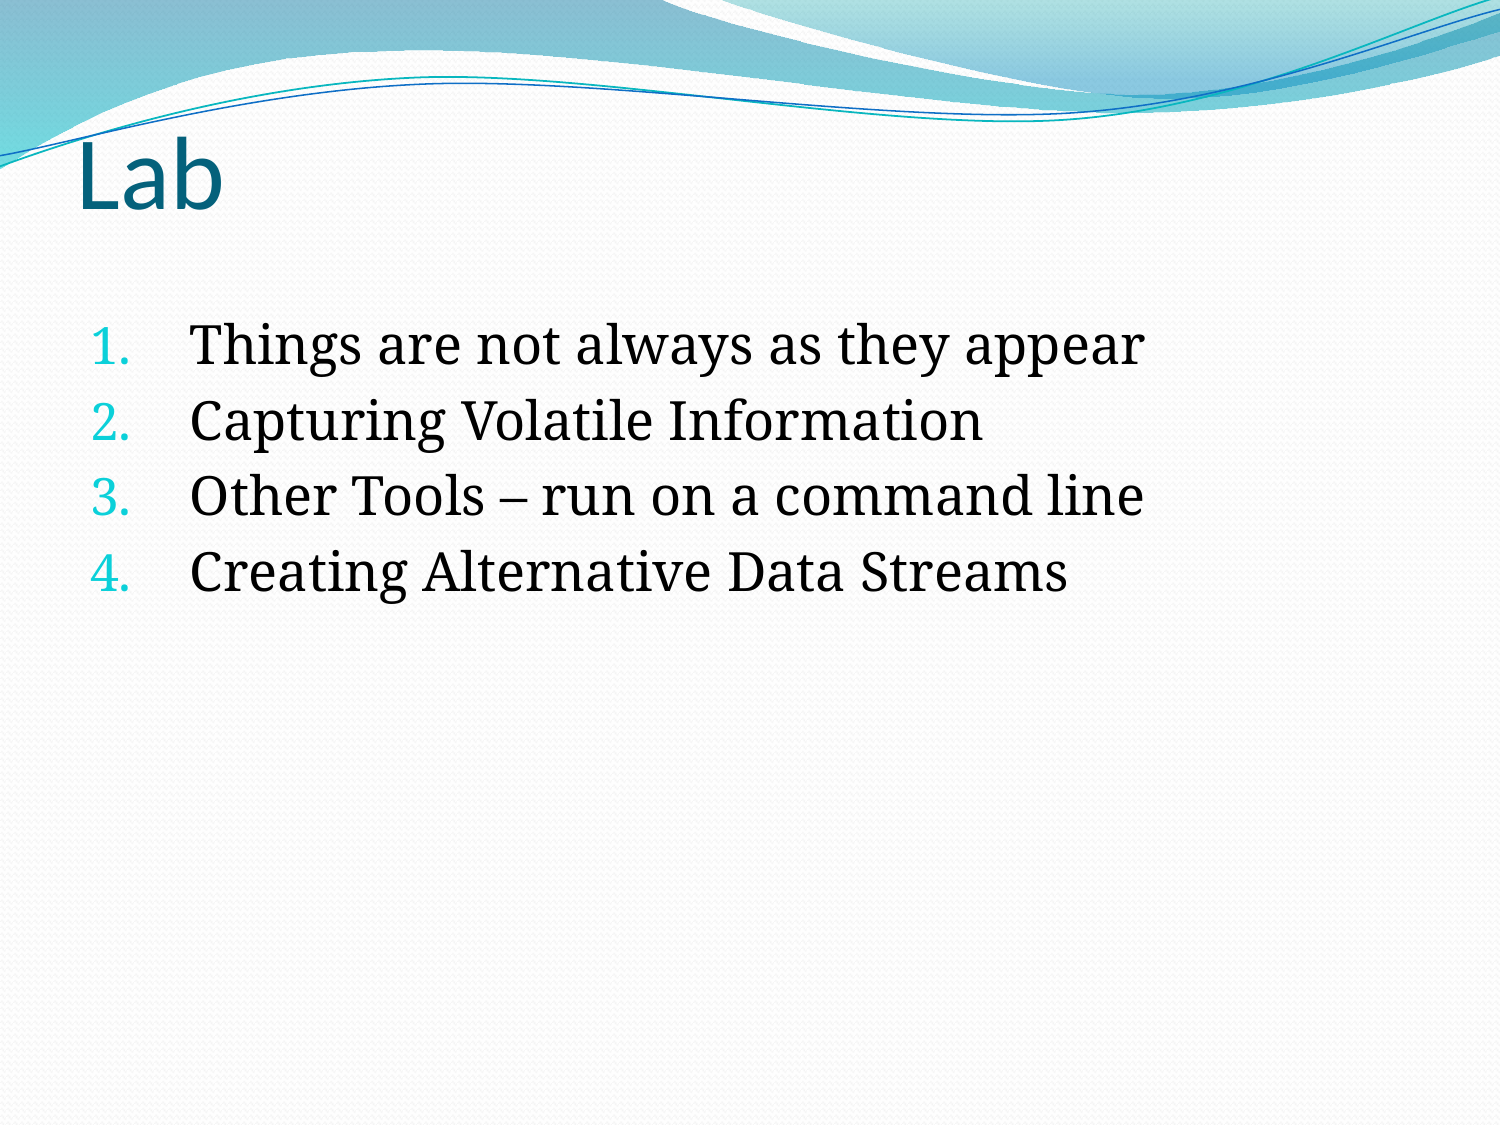

# Lab
Things are not always as they appear
Capturing Volatile Information
Other Tools – run on a command line
Creating Alternative Data Streams